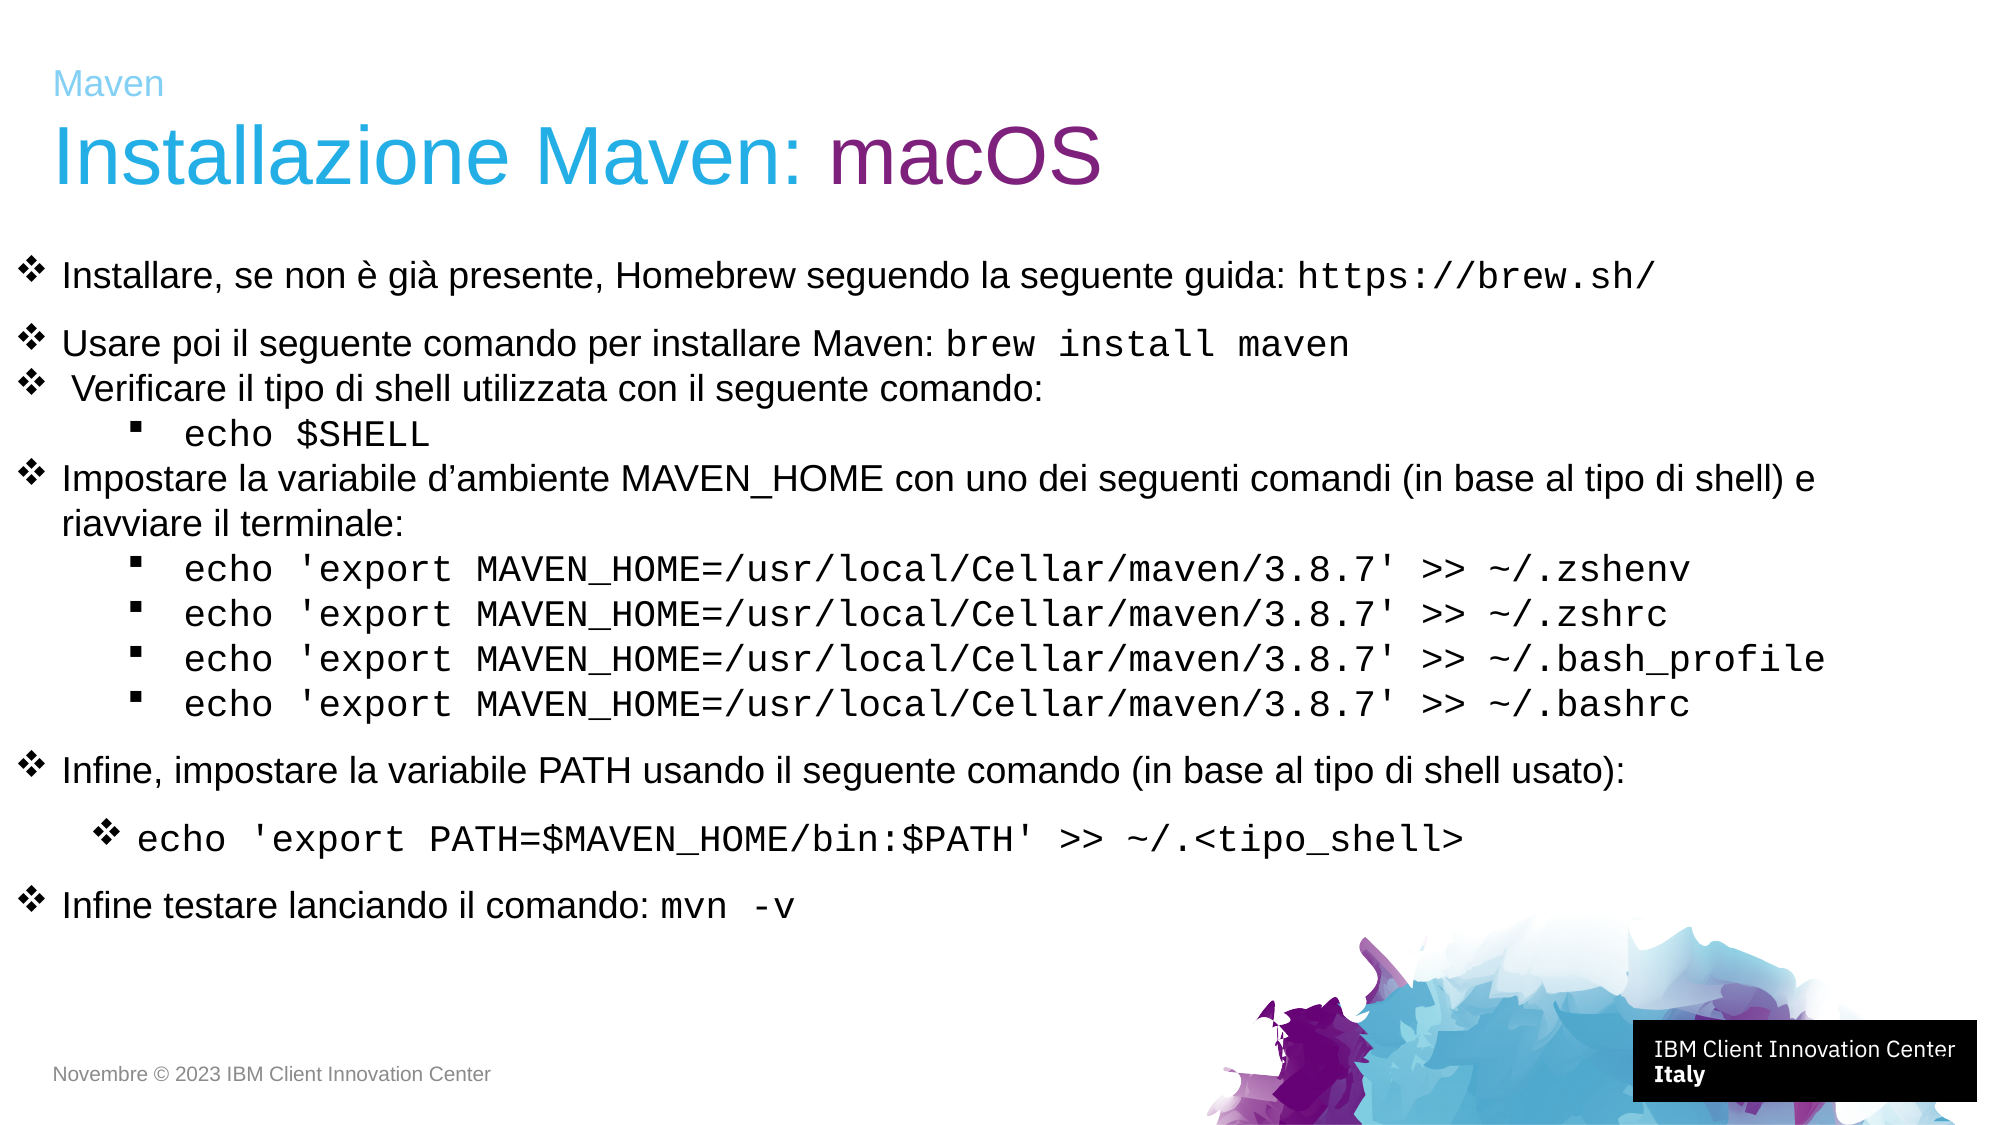

Maven
# Installazione Maven: macOS
Installare, se non è già presente, Homebrew seguendo la seguente guida: https://brew.sh/
Usare poi il seguente comando per installare Maven: brew install maven
Verificare il tipo di shell utilizzata con il seguente comando:
echo $SHELL
Impostare la variabile d’ambiente MAVEN_HOME con uno dei seguenti comandi (in base al tipo di shell) e riavviare il terminale:
echo 'export MAVEN_HOME=/usr/local/Cellar/maven/3.8.7' >> ~/.zshenv
echo 'export MAVEN_HOME=/usr/local/Cellar/maven/3.8.7' >> ~/.zshrc
echo 'export MAVEN_HOME=/usr/local/Cellar/maven/3.8.7' >> ~/.bash_profile
echo 'export MAVEN_HOME=/usr/local/Cellar/maven/3.8.7' >> ~/.bashrc
Infine, impostare la variabile PATH usando il seguente comando (in base al tipo di shell usato):
echo 'export PATH=$MAVEN_HOME/bin:$PATH' >> ~/.<tipo_shell>
Infine testare lanciando il comando: mvn -v

10
Novembre © 2023 IBM Client Innovation Center